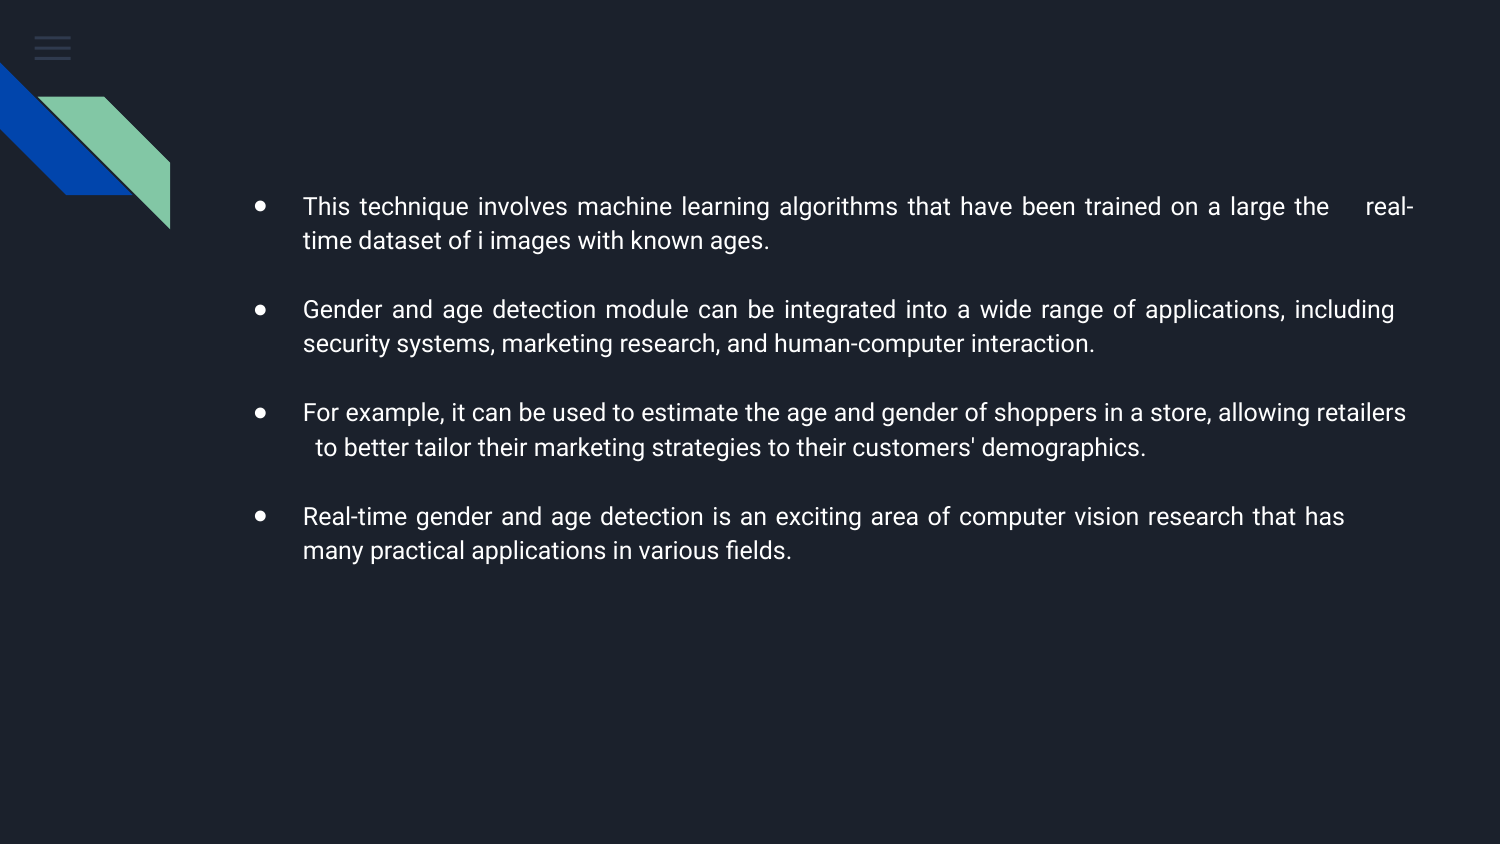

This technique involves machine learning algorithms that have been trained on a large the    real-time dataset of i images with known ages.

Gender and age detection module can be integrated into a wide range of applications, including   security systems, marketing research, and human-computer interaction.

For example, it can be used to estimate the age and gender of shoppers in a store, allowing retailers    to better tailor their marketing strategies to their customers' demographics.

Real-time gender and age detection is an exciting area of computer vision research that has         many practical applications in various fields.